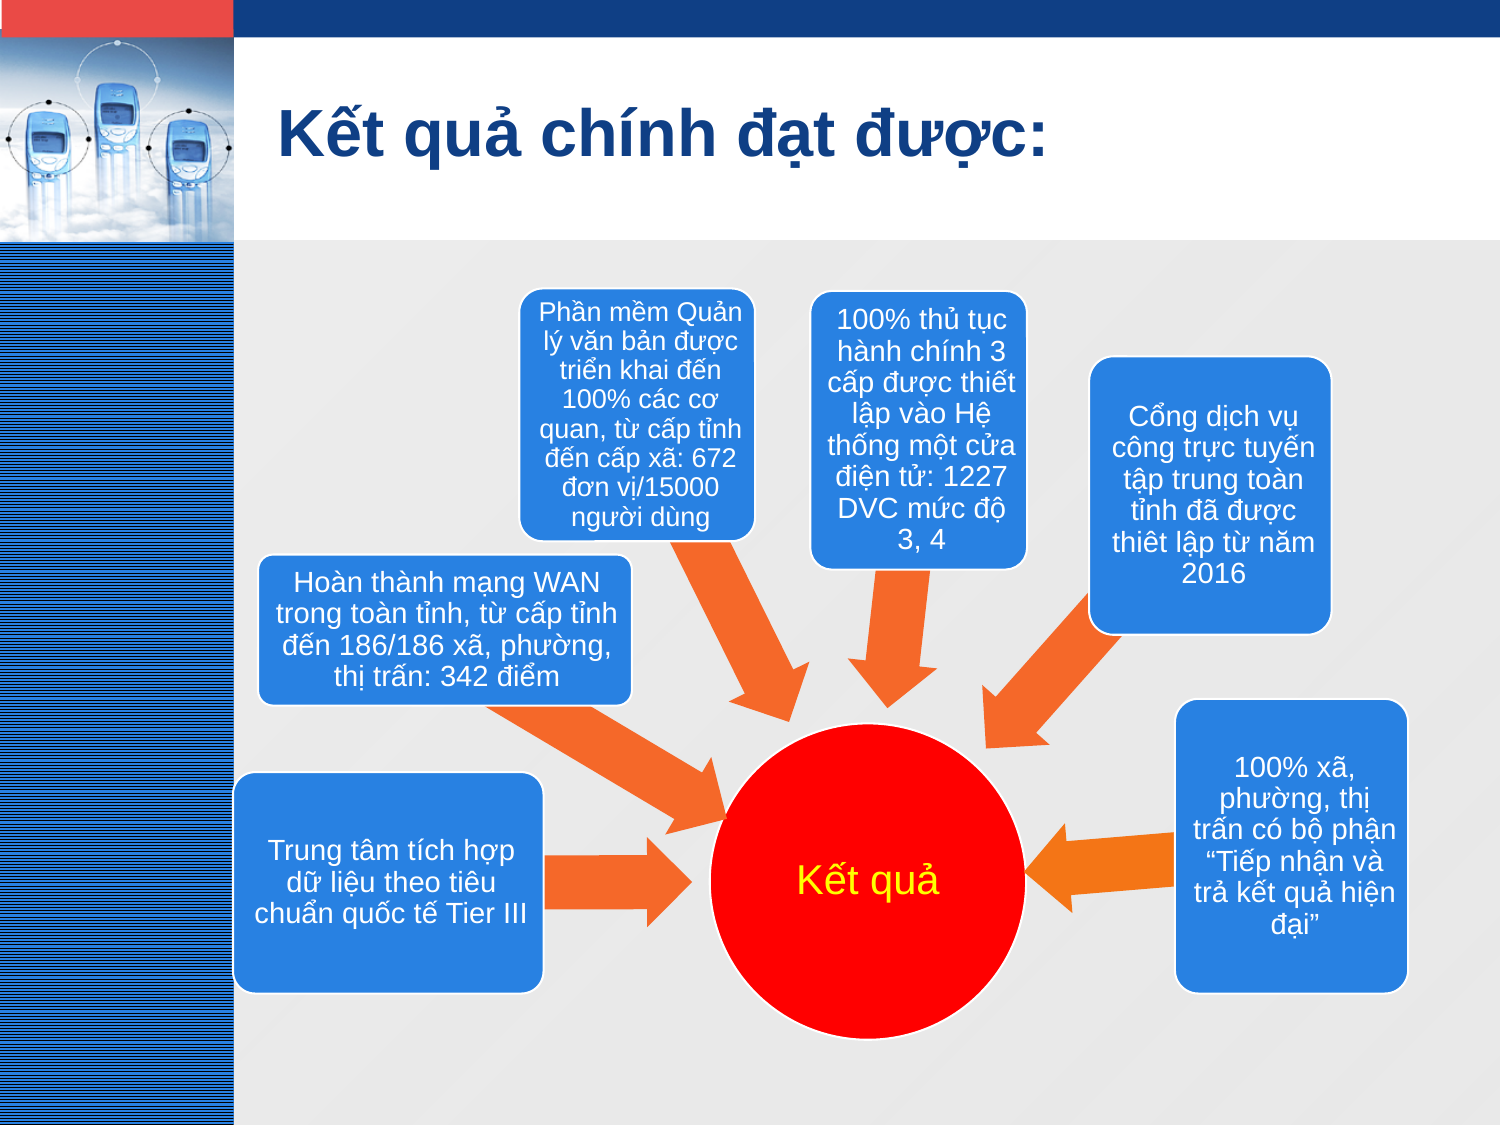

# Kết quả chính đạt được:
Kết quả
Trung tâm tích hợp dữ liệu theo tiêu chuẩn quốc tế Tier III
Hoàn thành mạng WAN trong toàn tỉnh, từ cấp tỉnh đến 186/186 xã, phường, thị trấn: 342 điểm
Phần mềm Quản lý văn bản được triển khai đến 100% các cơ quan, từ cấp tỉnh đến cấp xã: 672 đơn vị/15000 người dùng
100% thủ tục hành chính 3 cấp được thiết lập vào Hệ thống một cửa điện tử: 1227 DVC mức độ 3, 4
Cổng dịch vụ công trực tuyến tập trung toàn tỉnh đã được thiêt lập từ năm 2016
100% xã, phường, thị trấn có bộ phận “Tiếp nhận và trả kết quả hiện đại”